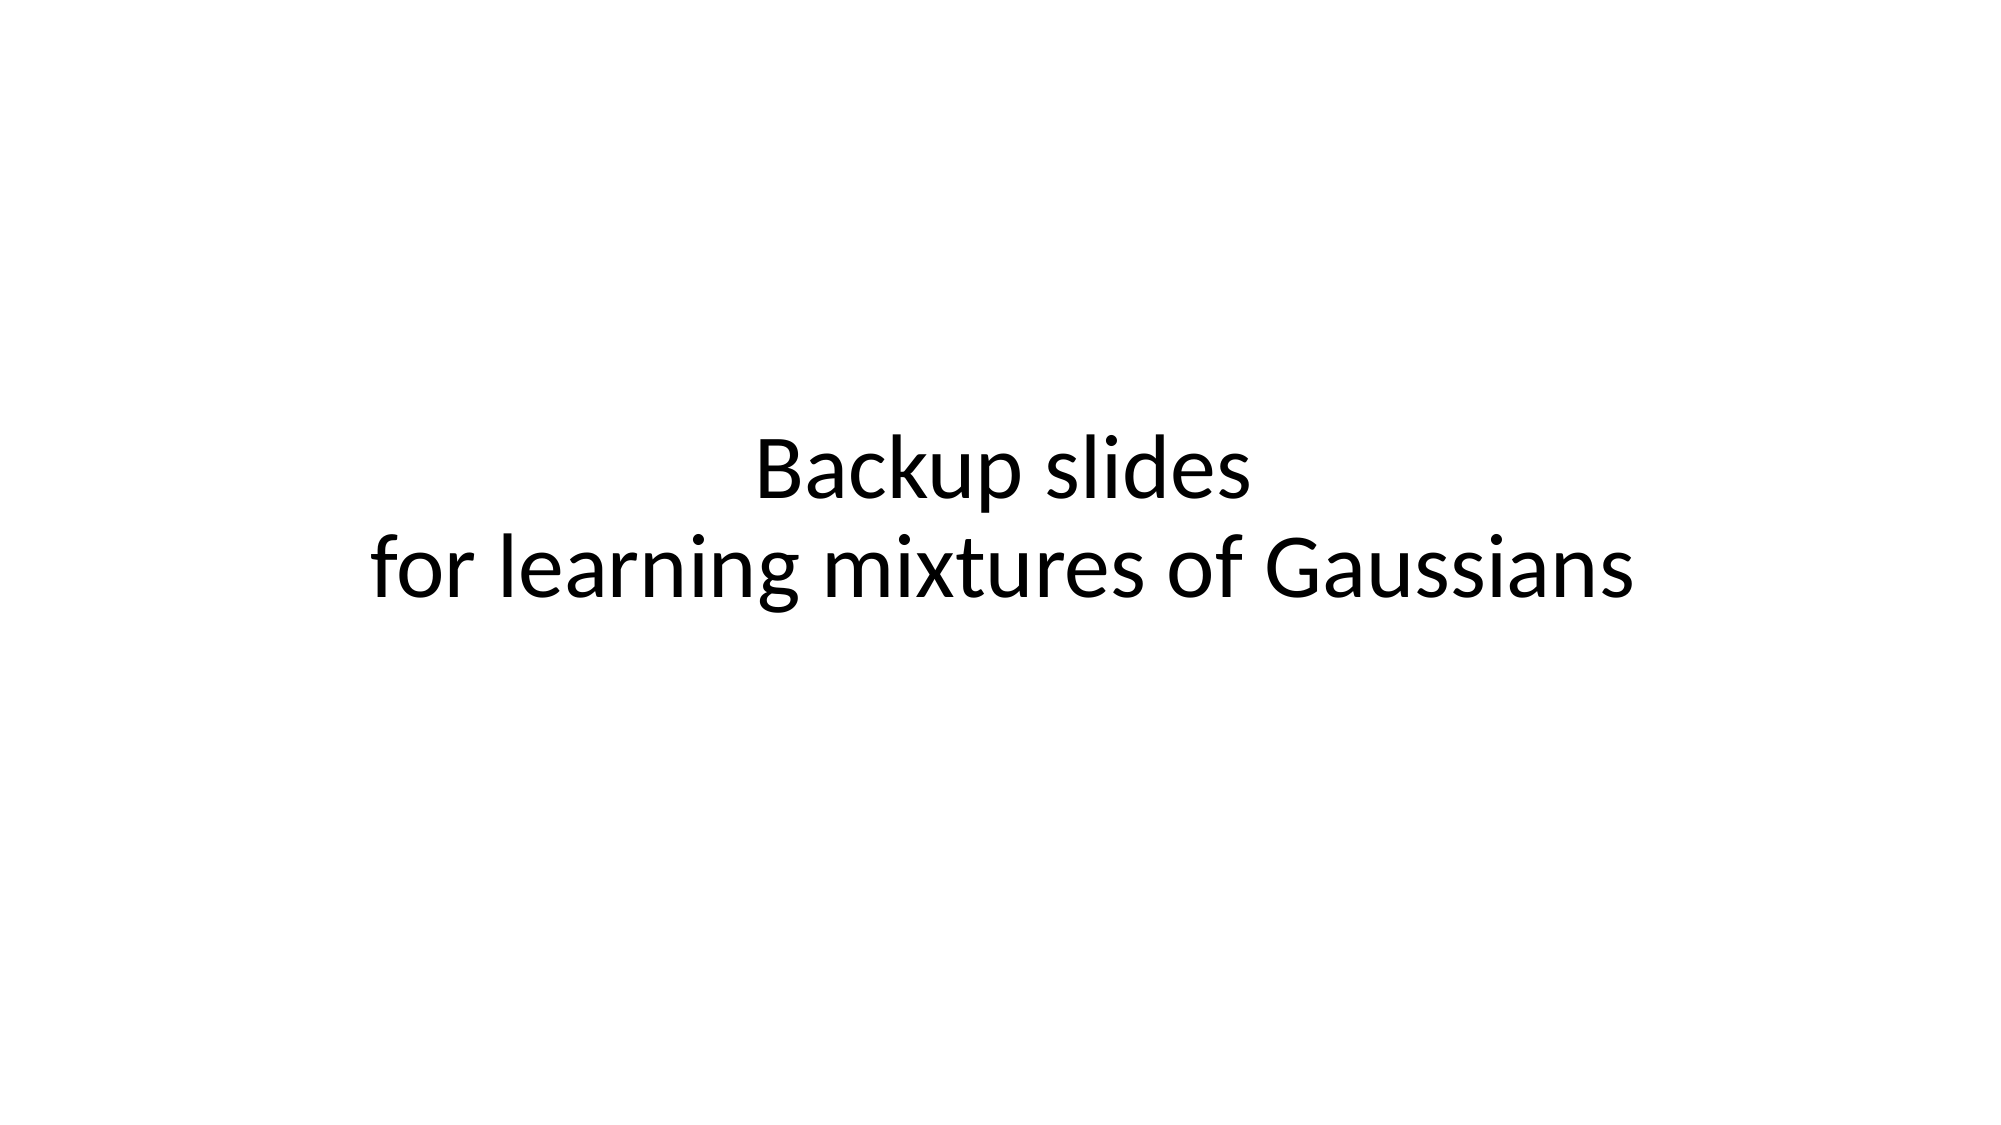

# Backup slides for learning mixtures of Gaussians